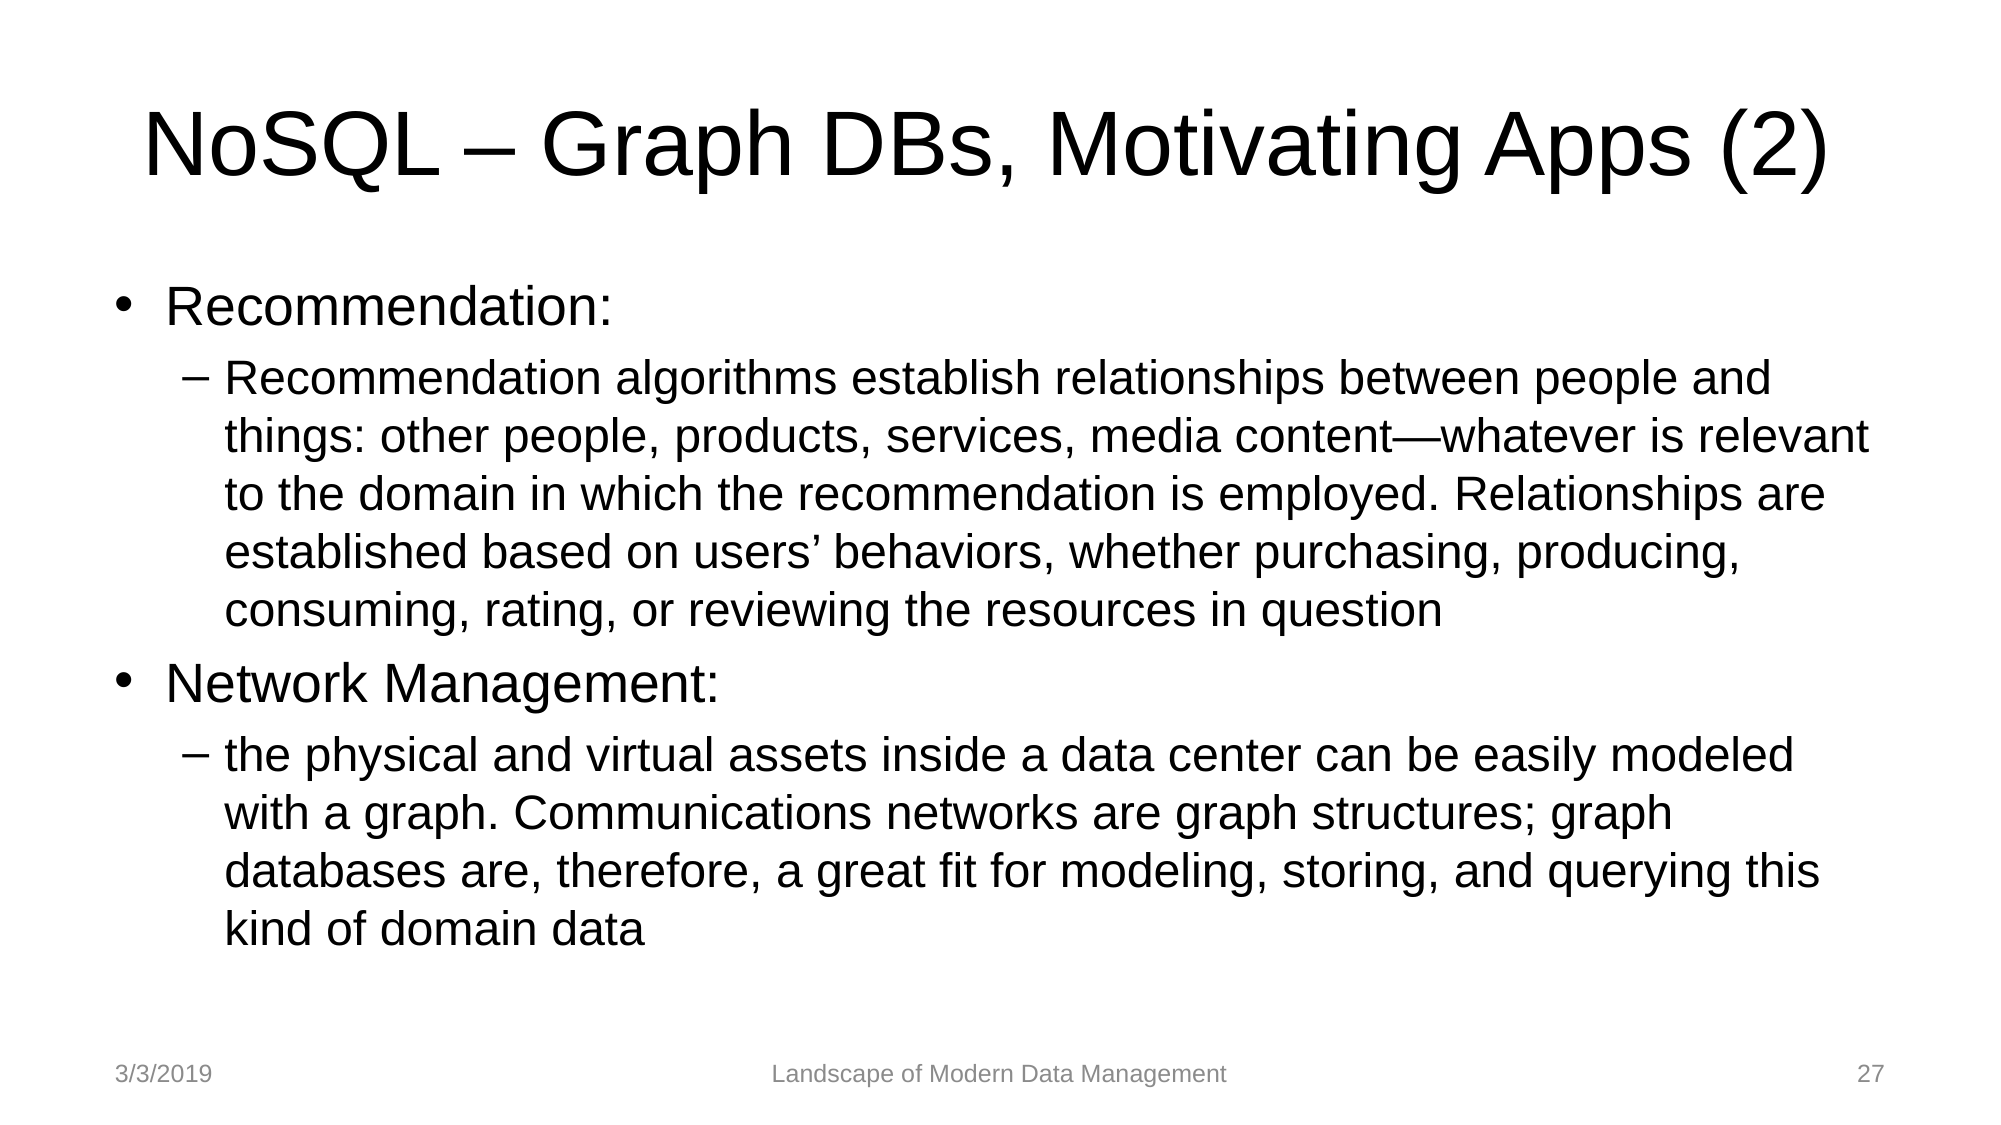

# NoSQL – Graph DBs, Motivating Apps (2)
Recommendation:
Recommendation algorithms establish relationships between people and things: other people, products, services, media content—whatever is relevant to the domain in which the recommendation is employed. Relationships are established based on users’ behaviors, whether purchasing, producing, consuming, rating, or reviewing the resources in question
Network Management:
the physical and virtual assets inside a data center can be easily modeled with a graph. Communications networks are graph structures; graph databases are, therefore, a great fit for modeling, storing, and querying this kind of domain data
3/3/2019
Landscape of Modern Data Management
27